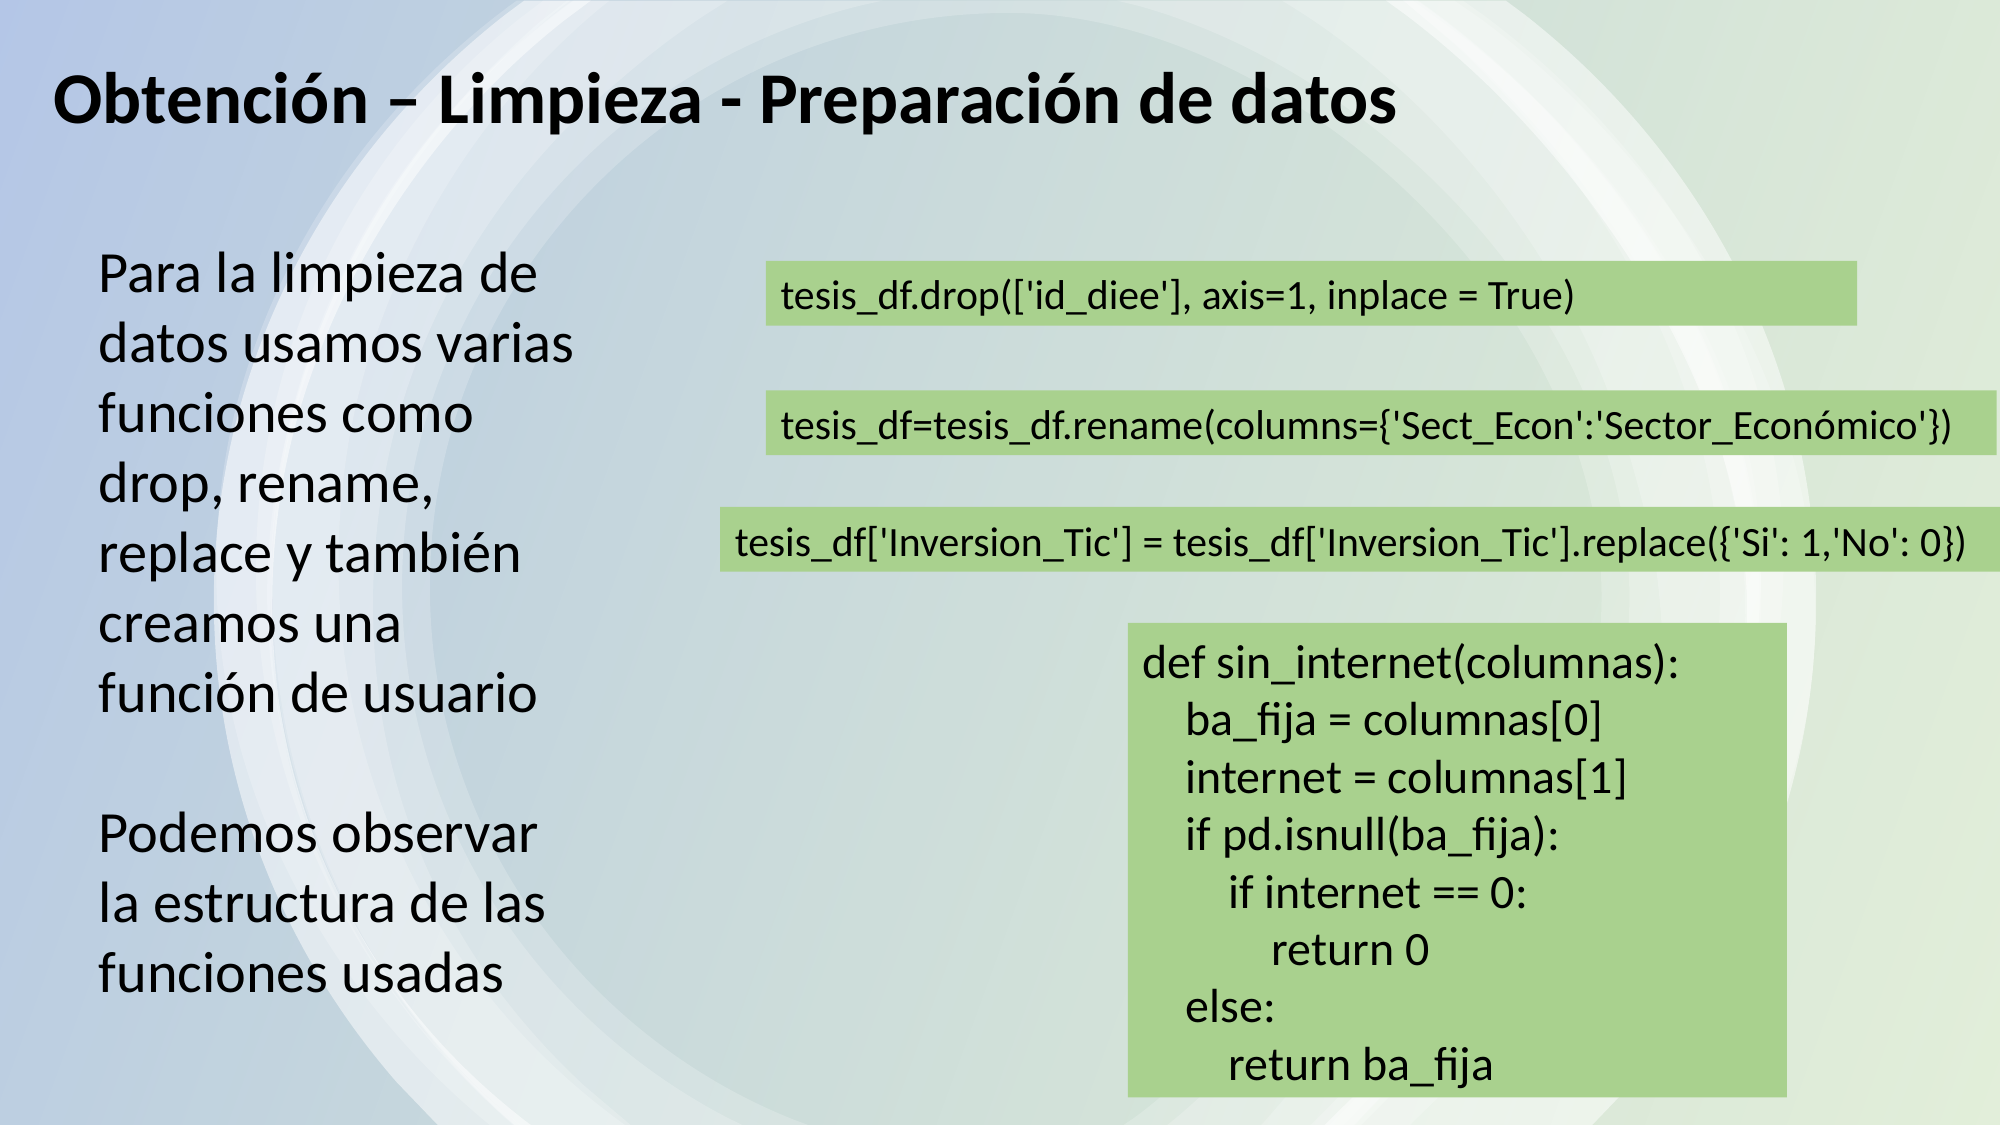

Obtención – Limpieza - Preparación de datos
Para la limpieza de datos usamos varias funciones como drop, rename, replace y también creamos una función de usuario

Podemos observar la estructura de las funciones usadas
tesis_df.drop(['id_diee'], axis=1, inplace = True)
tesis_df=tesis_df.rename(columns={'Sect_Econ':'Sector_Económico'})
tesis_df['Inversion_Tic'] = tesis_df['Inversion_Tic'].replace({'Si': 1,'No': 0})
def sin_internet(columnas):
    ba_fija = columnas[0]
    internet = columnas[1]
    if pd.isnull(ba_fija):
        if internet == 0:
            return 0
    else:
        return ba_fija